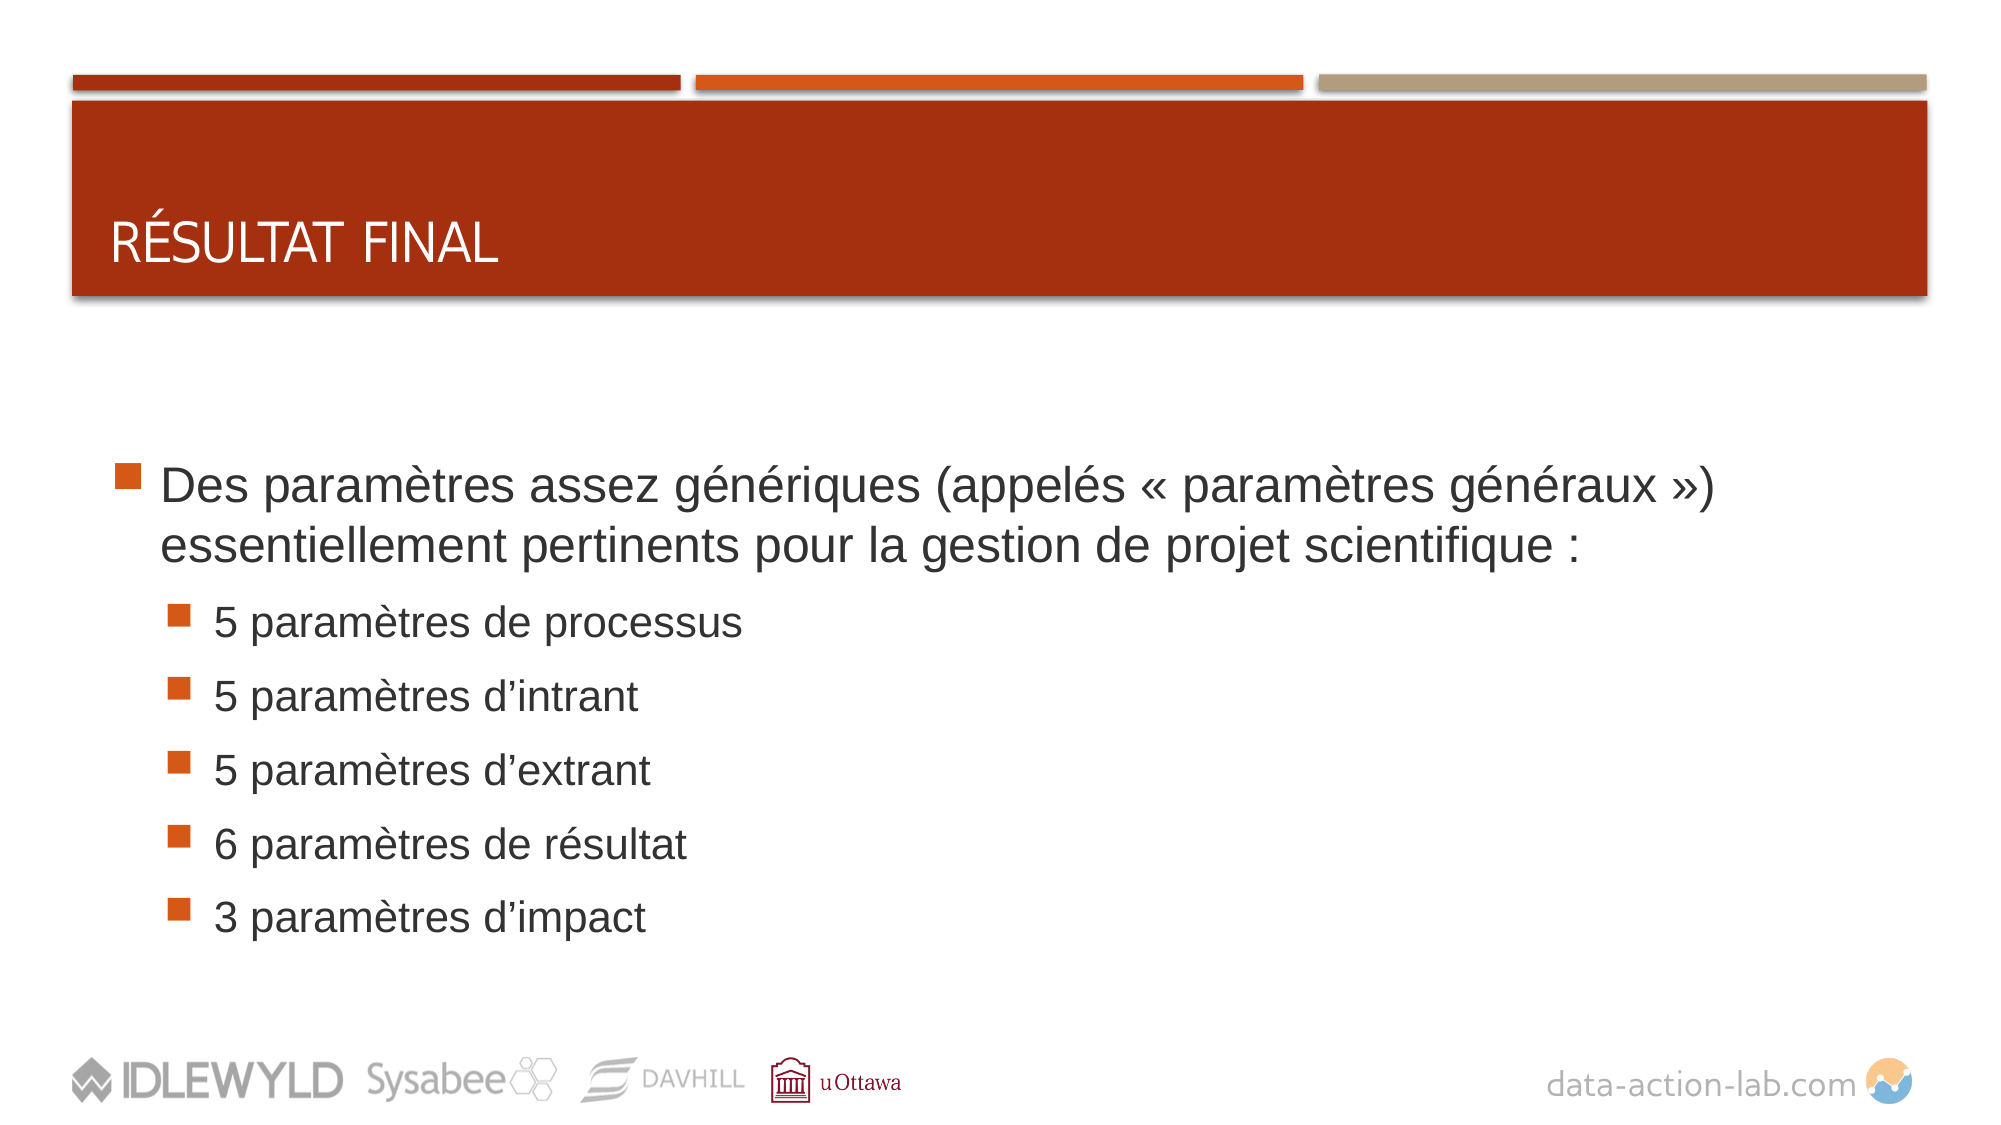

# Résultat final
Des paramètres assez génériques (appelés « paramètres généraux ») essentiellement pertinents pour la gestion de projet scientifique :
5 paramètres de processus
5 paramètres d’intrant
5 paramètres d’extrant
6 paramètres de résultat
3 paramètres d’impact